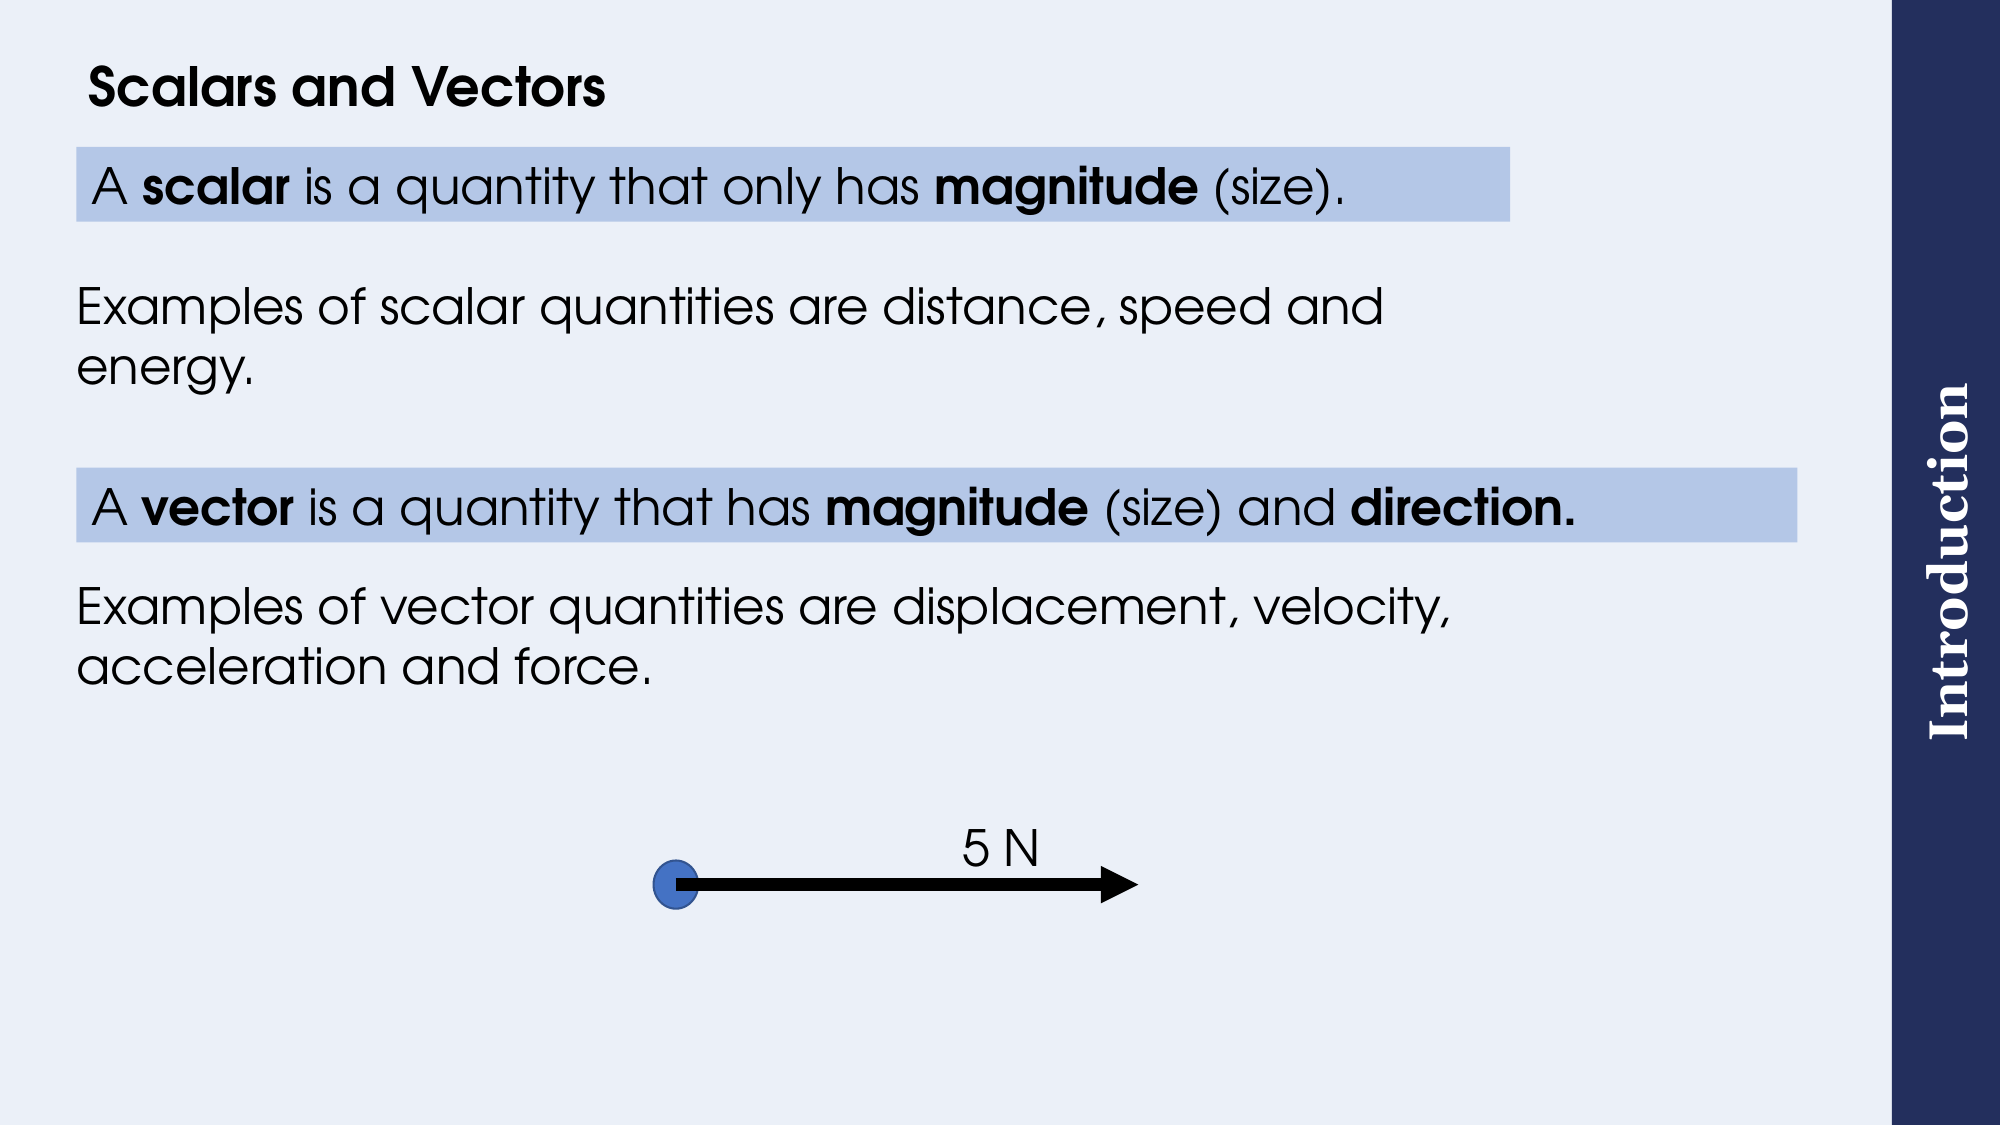

# Scalars and Vectors
A scalar is a quantity that only has magnitude (size).
Examples of scalar quantities are distance, speed and energy.

Examples of vector quantities are displacement, velocity, acceleration and force.
A vector is a quantity that has magnitude (size) and direction.
5 N